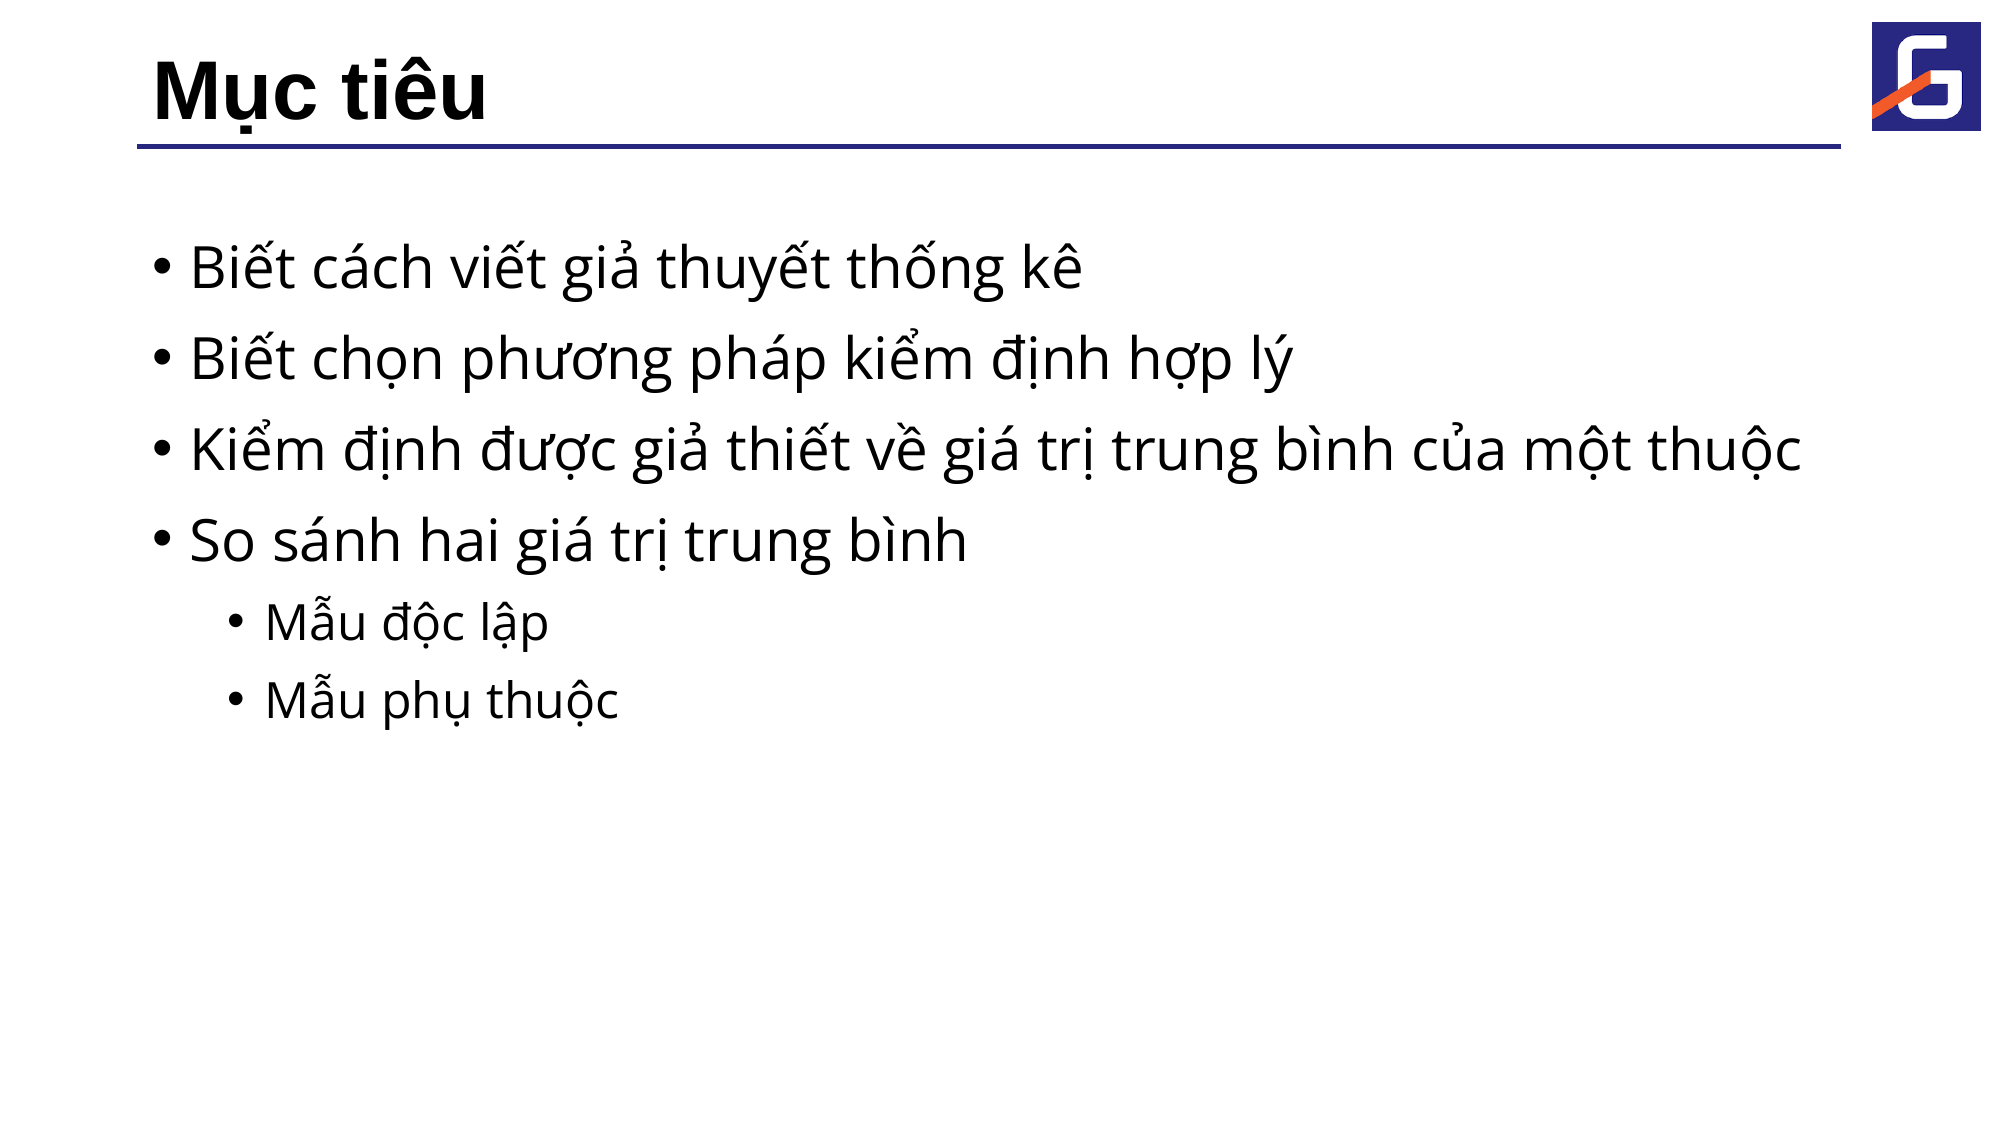

# Mục tiêu
Biết cách viết giả thuyết thống kê
Biết chọn phương pháp kiểm định hợp lý
Kiểm định được giả thiết về giá trị trung bình của một thuộc
So sánh hai giá trị trung bình
Mẫu độc lập
Mẫu phụ thuộc